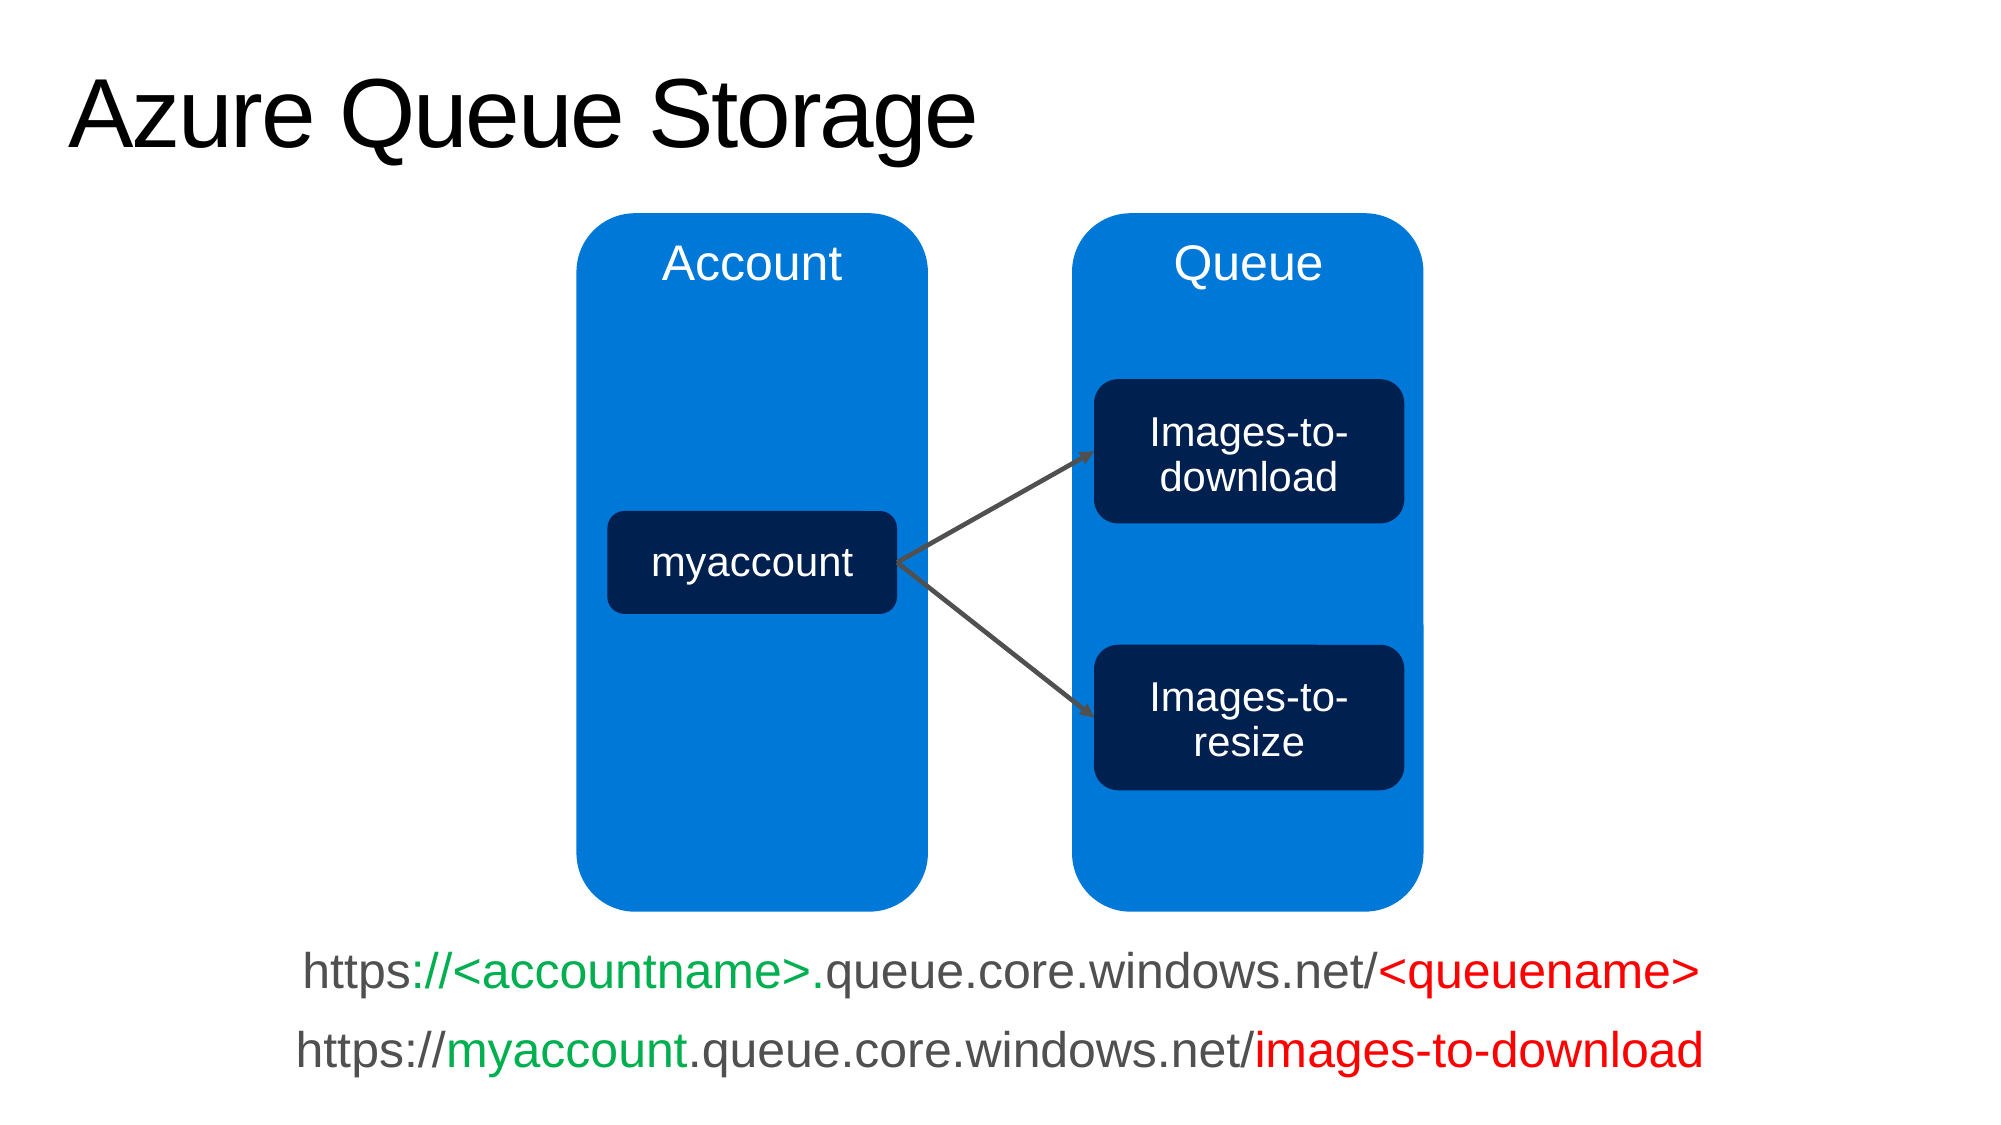

# Azure Queue Storage
Account
Queue

Images-to-download
myaccount
Images-to-resize
https://<accountname>.queue.core.windows.net/<queuename>
https://myaccount.queue.core.windows.net/images-to-download